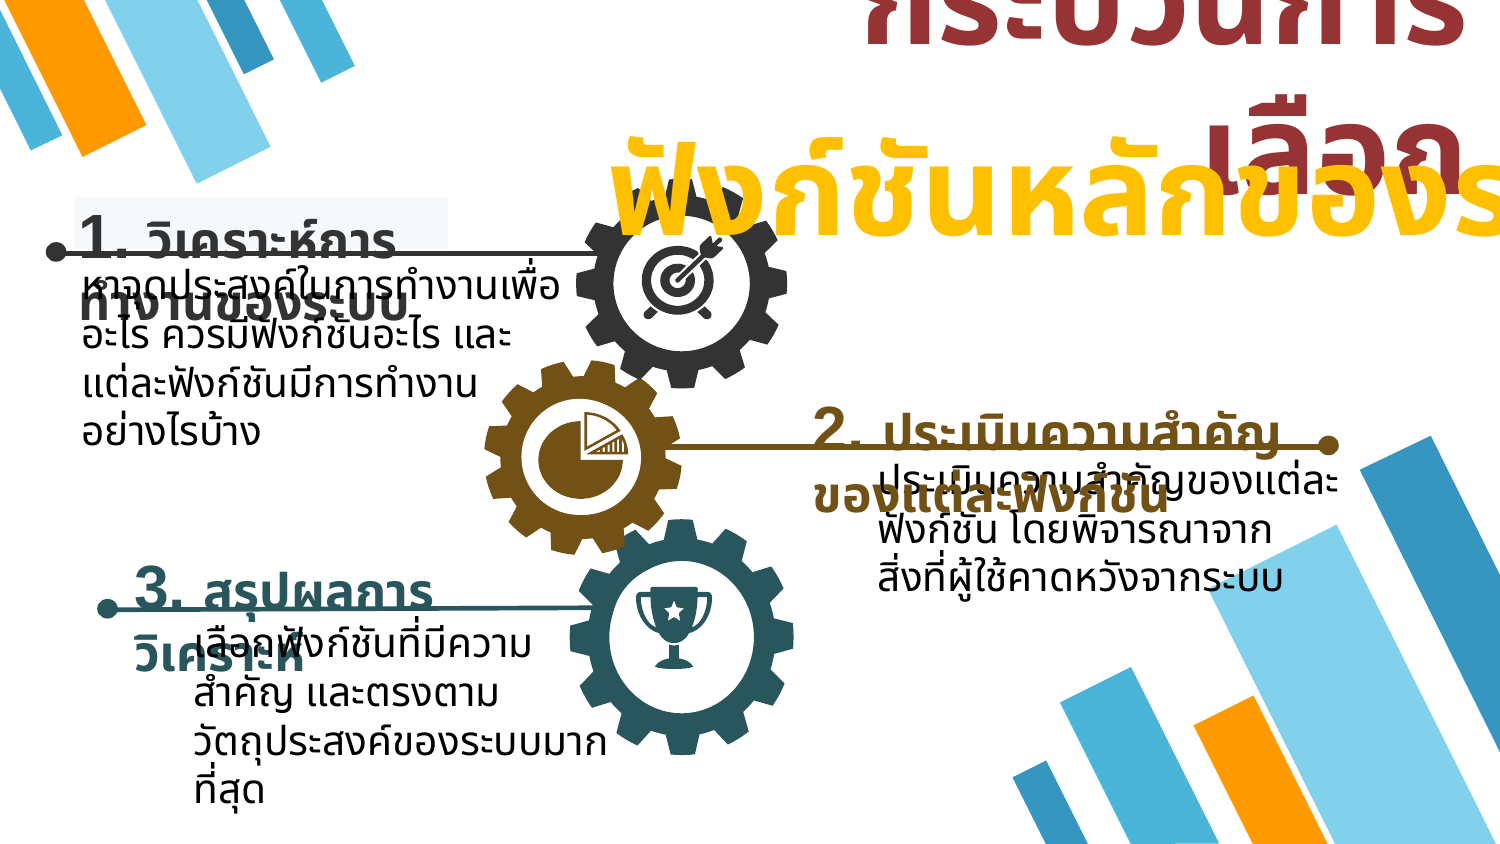

กระบวนการเลือก

ฟังก์ชันหลักของระบบ

1. วิเคราะห์การทำงานของระบบ

หาจุดประสงค์ในการทำงานเพื่ออะไร ควรมีฟังก์ชันอะไร และแต่ละฟังก์ชันมีการทำงานอย่างไรบ้าง
2. ประเมินความสำคัญของแต่ละฟังก์ชัน

ประเมินความสำคัญของแต่ละฟังก์ชัน โดยพิจารณาจาก
สิ่งที่ผู้ใช้คาดหวังจากระบบ
3. สรุปผลการวิเคราะห์

เลือกฟังก์ชันที่มีความสำคัญ และตรงตามวัตถุประสงค์ของระบบมากที่สุด